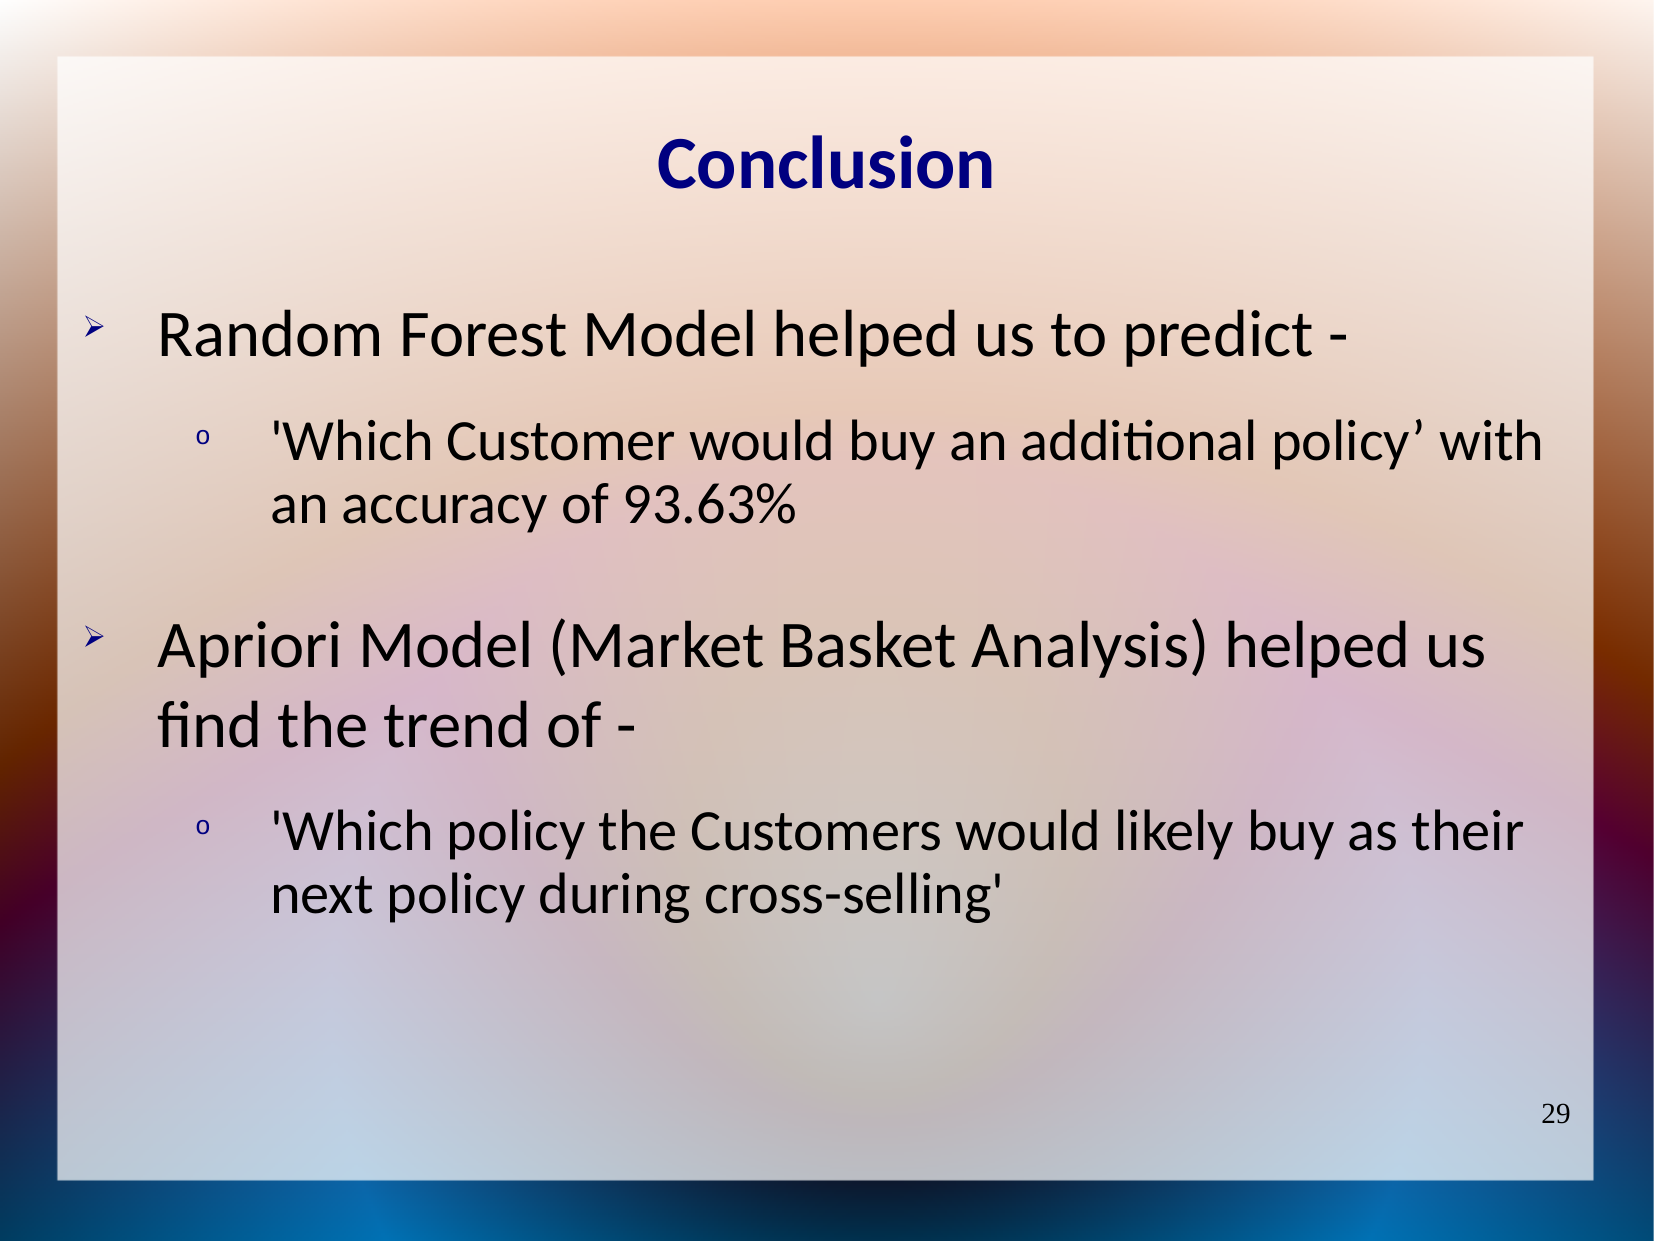

Conclusion
Random Forest Model helped us to predict -
'Which Customer would buy an additional policy’ with an accuracy of 93.63%

Apriori Model (Market Basket Analysis) helped us find the trend of -
'Which policy the Customers would likely buy as their next policy during cross-selling'
29